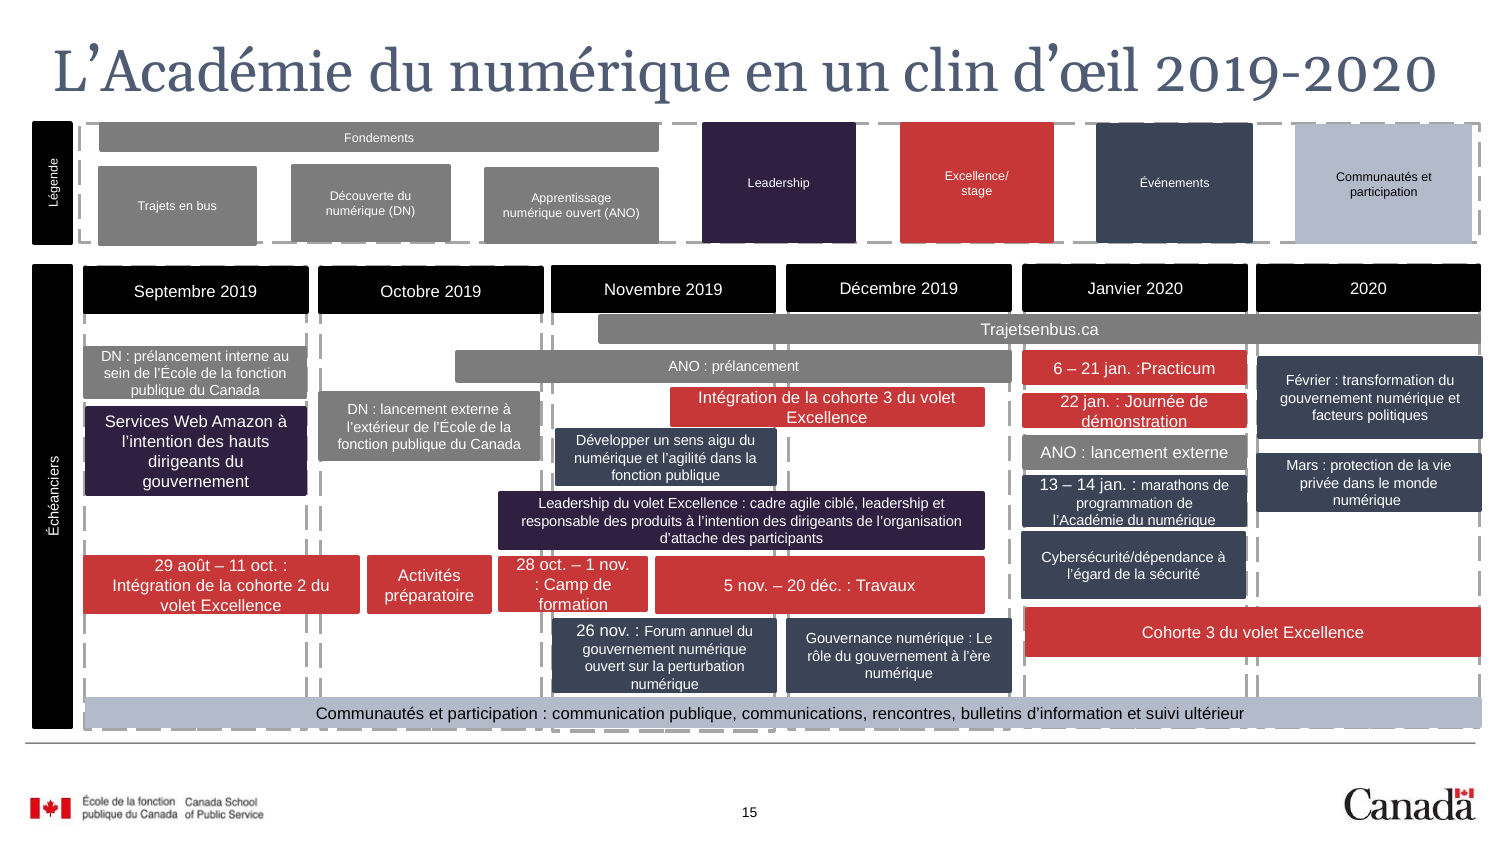

# L’Académie du numérique en un clin d’œil 2019-2020

Leadership
Excellence/
stage
Fondements
Événements
Communautés et participation
Légende
Découverte du numérique (DN)
Trajets en bus
Apprentissage numérique ouvert (ANO)

Décembre 2019
2020
Janvier 2020

Novembre 2019

Septembre 2019
Octobre 2019

Trajetsenbus.ca
DN : prélancement interne au sein de l’École de la fonction publique du Canada
ANO : prélancement
6 – 21 jan. :Practicum
Février : transformation du gouvernement numérique et facteurs politiques
Intégration de la cohorte 3 du volet Excellence
DN : lancement externe à l’extérieur de l’École de la fonction publique du Canada
22 jan. : Journée de démonstration
Services Web Amazon à l’intention des hauts dirigeants du gouvernement
Développer un sens aigu du numérique et l’agilité dans la fonction publique
ANO : lancement externe
Mars : protection de la vie privée dans le monde numérique
13 – 14 jan. : marathons de programmation de l’Académie du numérique
Échéanciers
Leadership du volet Excellence : cadre agile ciblé, leadership et responsable des produits à l’intention des dirigeants de l’organisation d’attache des participants
Cybersécurité/dépendance à l’égard de la sécurité
29 août – 11 oct. :
Intégration de la cohorte 2 du volet Excellence
Activités préparatoire
28 oct. – 1 nov. : Camp de formation
5 nov. – 20 déc. : Travaux
Cohorte 3 du volet Excellence
Gouvernance numérique : Le rôle du gouvernement à l’ère numérique
26 nov. : Forum annuel du gouvernement numérique ouvert sur la perturbation numérique
Communautés et participation : communication publique, communications, rencontres, bulletins d’information et suivi ultérieur
15